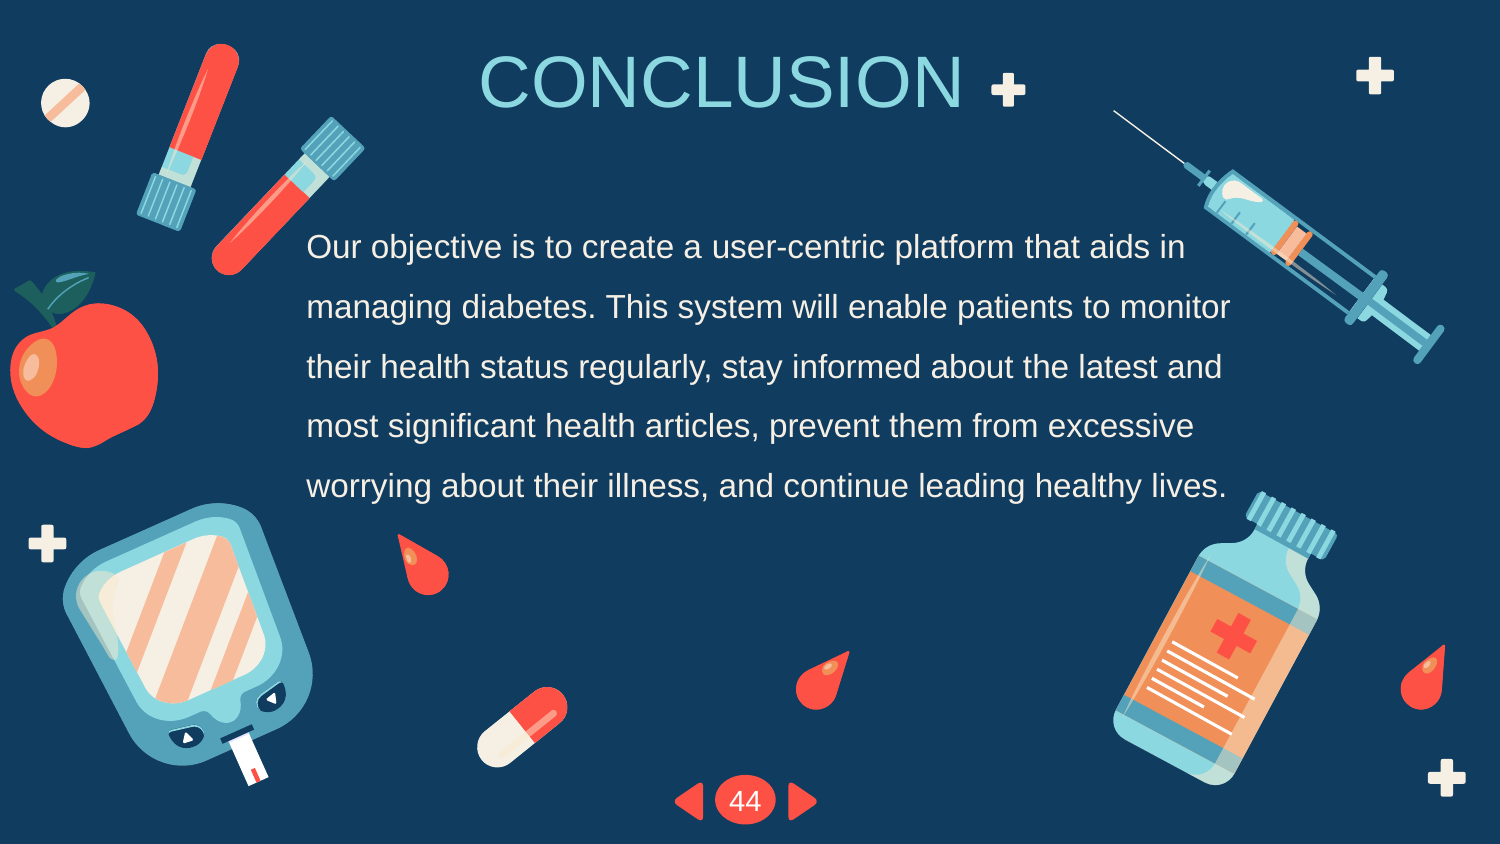

# CONCLUSION

Our objective is to create a user-centric platform that aids in managing diabetes. This system will enable patients to monitor their health status regularly, stay informed about the latest and most significant health articles, prevent them from excessive worrying about their illness, and continue leading healthy lives.

44